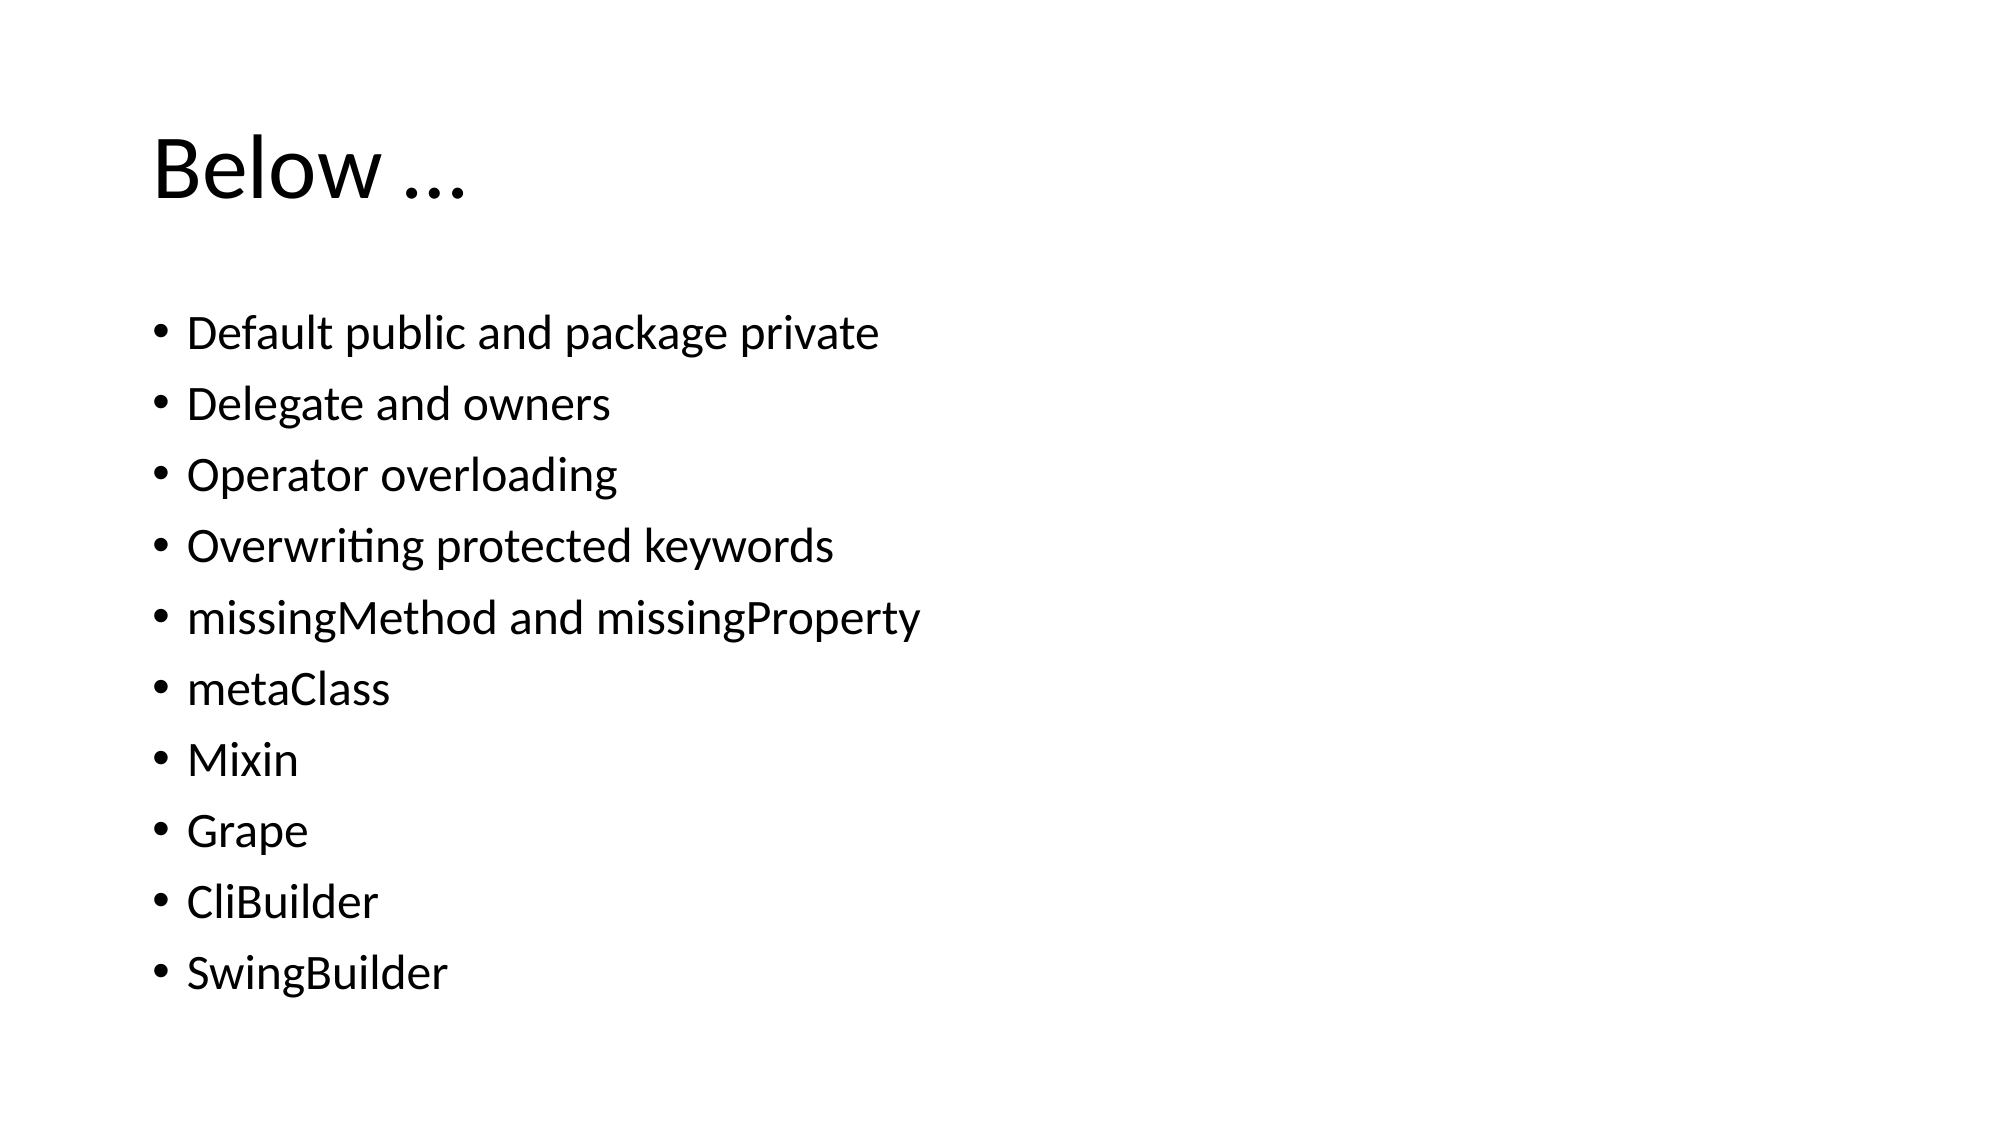

# Below …
Default public and package private
Delegate and owners
Operator overloading
Overwriting protected keywords
missingMethod and missingProperty
metaClass
Mixin
Grape
CliBuilder
SwingBuilder